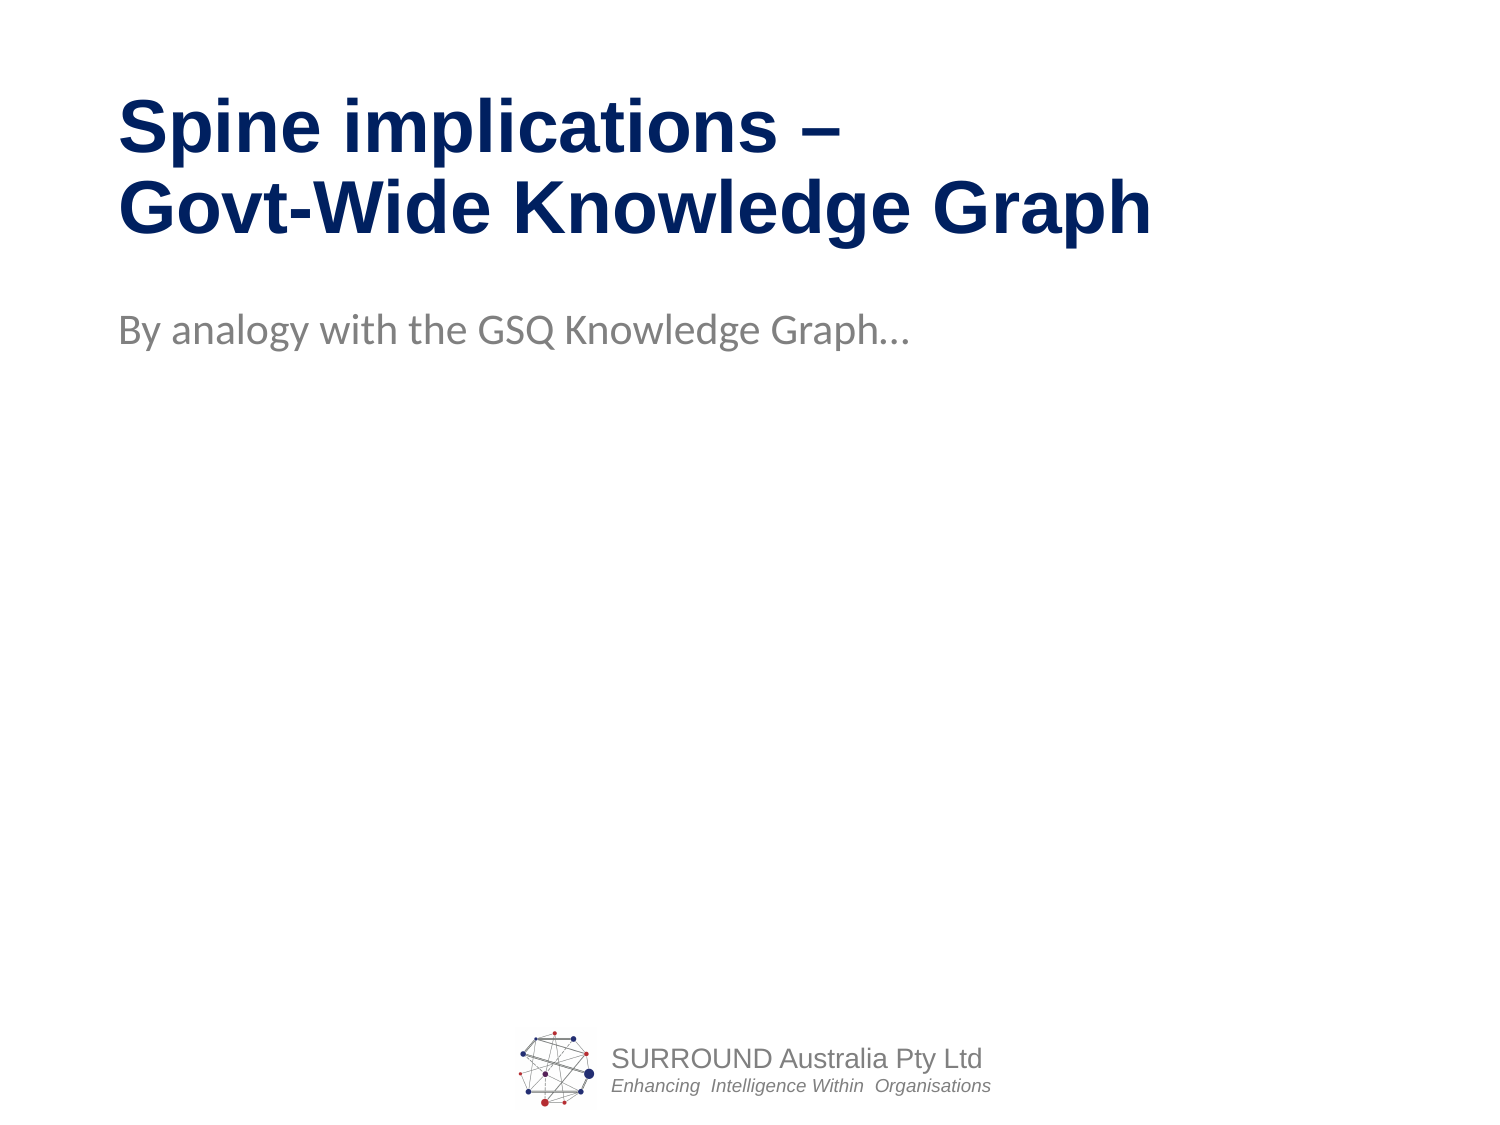

# Spine implications – Govt-Wide Knowledge Graph
By analogy with the GSQ Knowledge Graph…